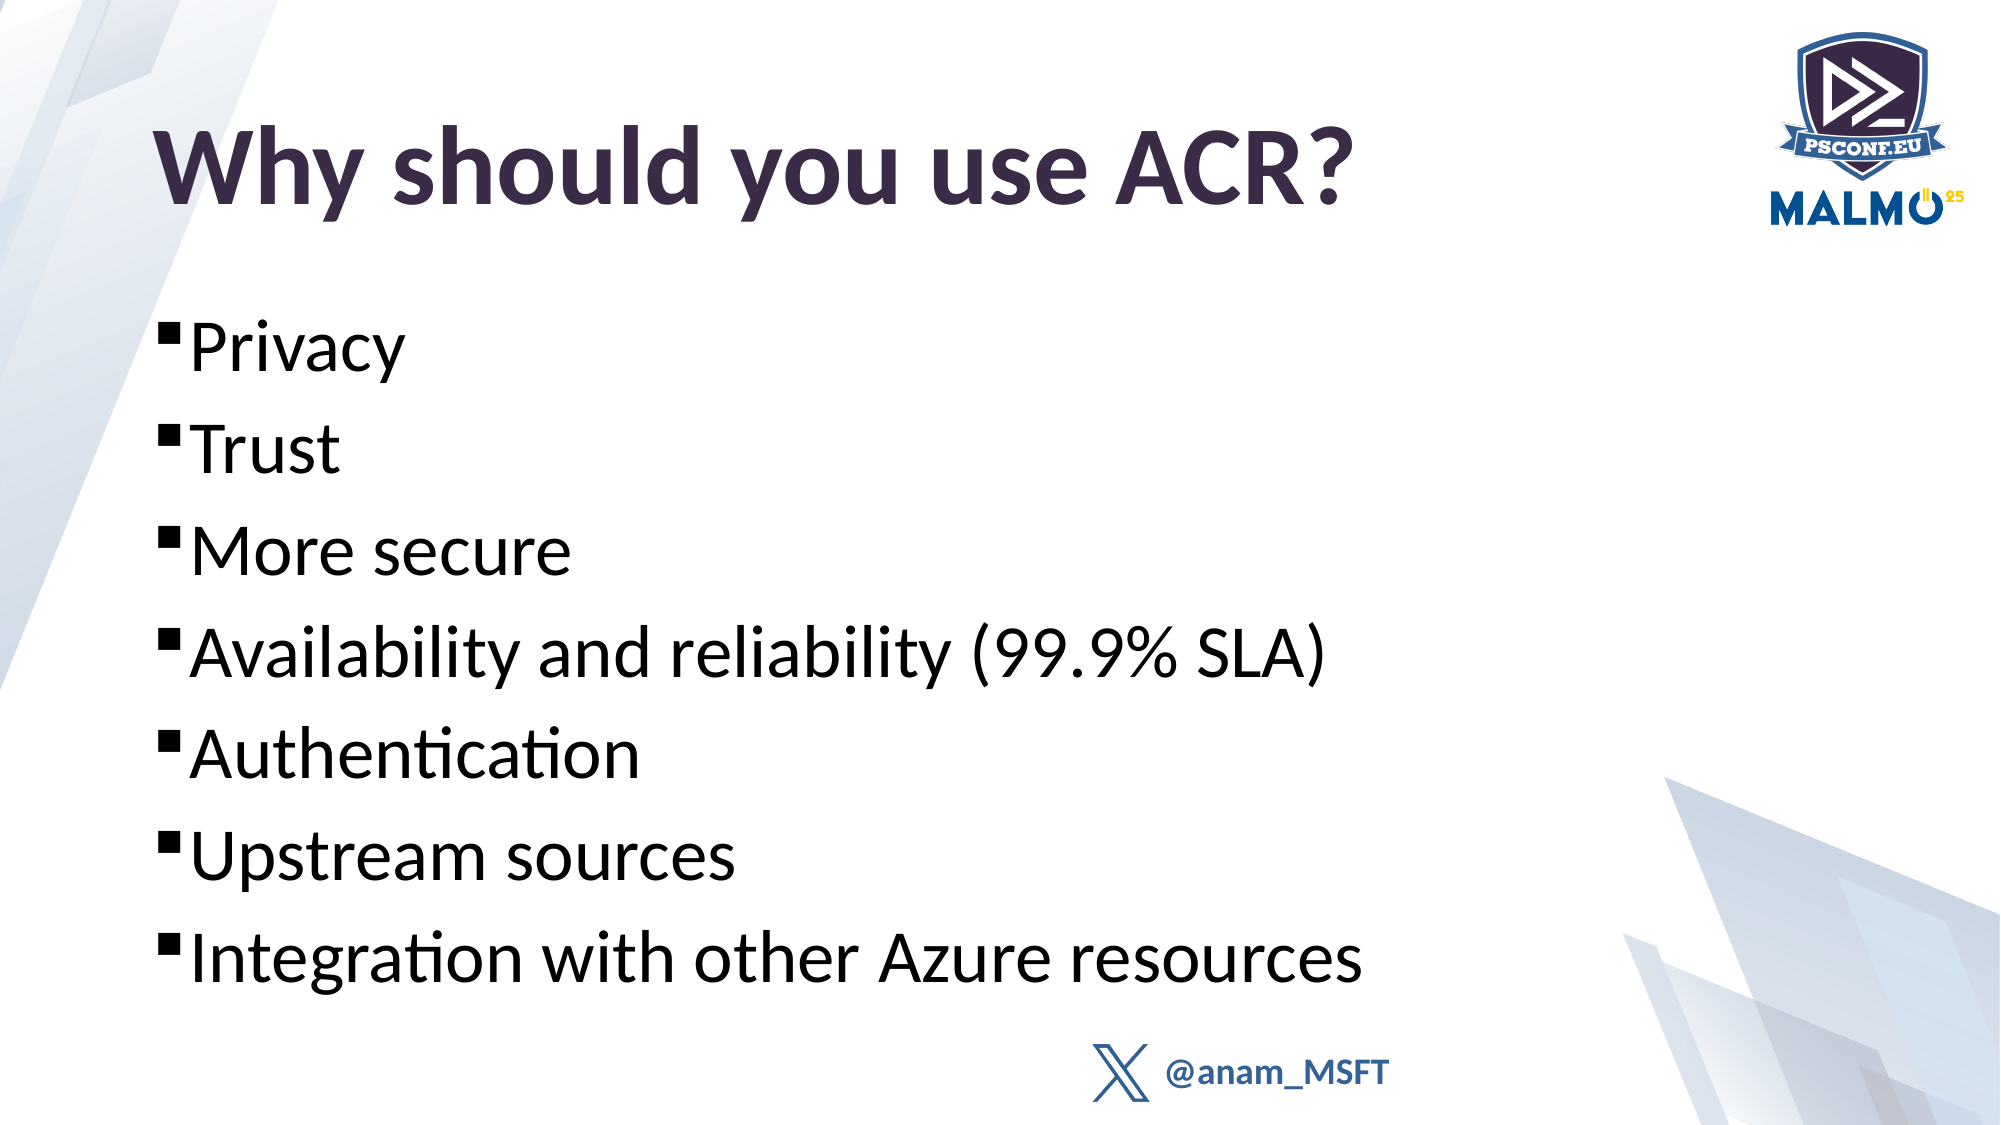

# Why should you use ACR?
Privacy
Trust
More secure
Availability and reliability (99.9% SLA)
Authentication
Upstream sources
Integration with other Azure resources